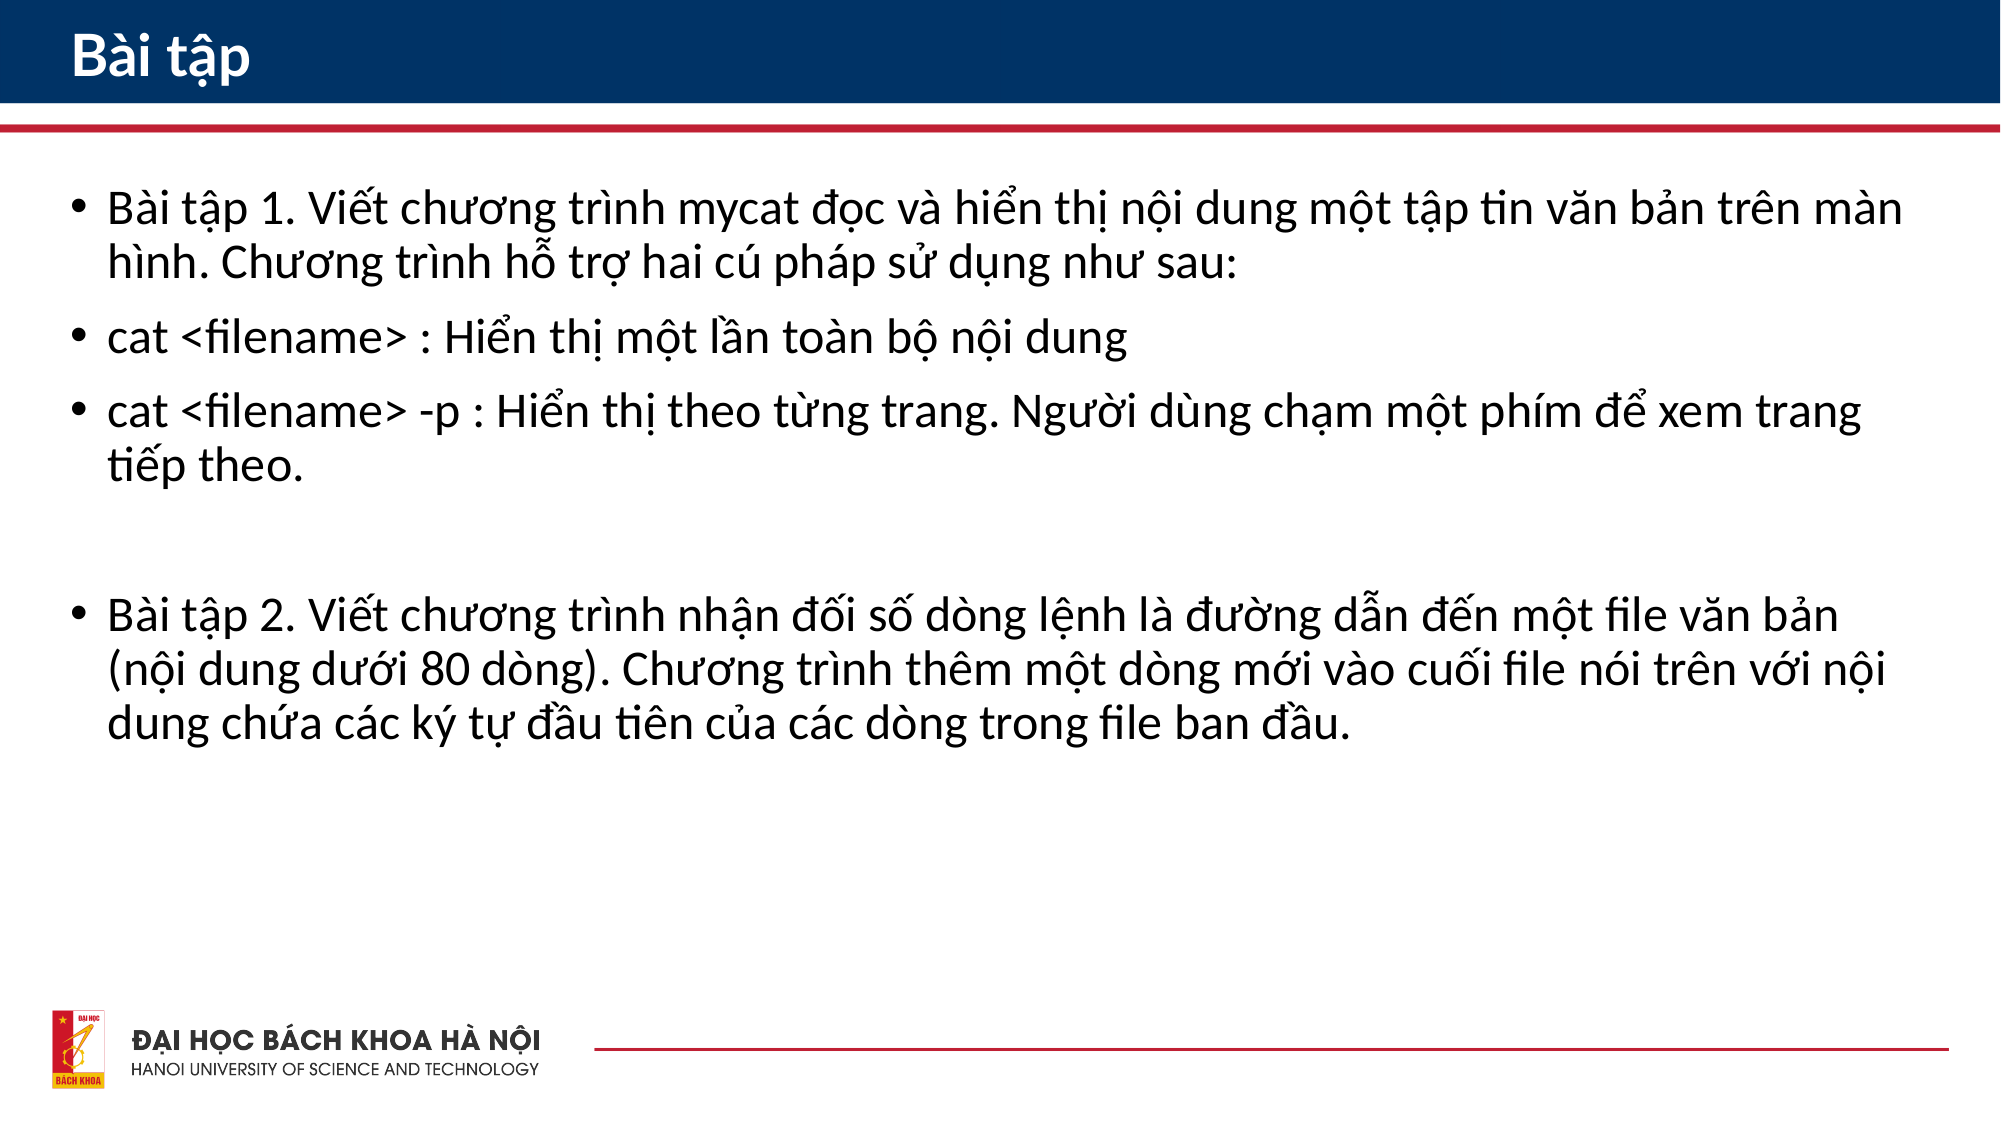

# Bài tập
Bài tập 1. Viết chương trình mycat đọc và hiển thị nội dung một tập tin văn bản trên màn hình. Chương trình hỗ trợ hai cú pháp sử dụng như sau:
cat <filename> : Hiển thị một lần toàn bộ nội dung
cat <filename> -p : Hiển thị theo từng trang. Người dùng chạm một phím để xem trang tiếp theo.

Bài tập 2. Viết chương trình nhận đối số dòng lệnh là đường dẫn đến một file văn bản (nội dung dưới 80 dòng). Chương trình thêm một dòng mới vào cuối file nói trên với nội dung chứa các ký tự đầu tiên của các dòng trong file ban đầu.